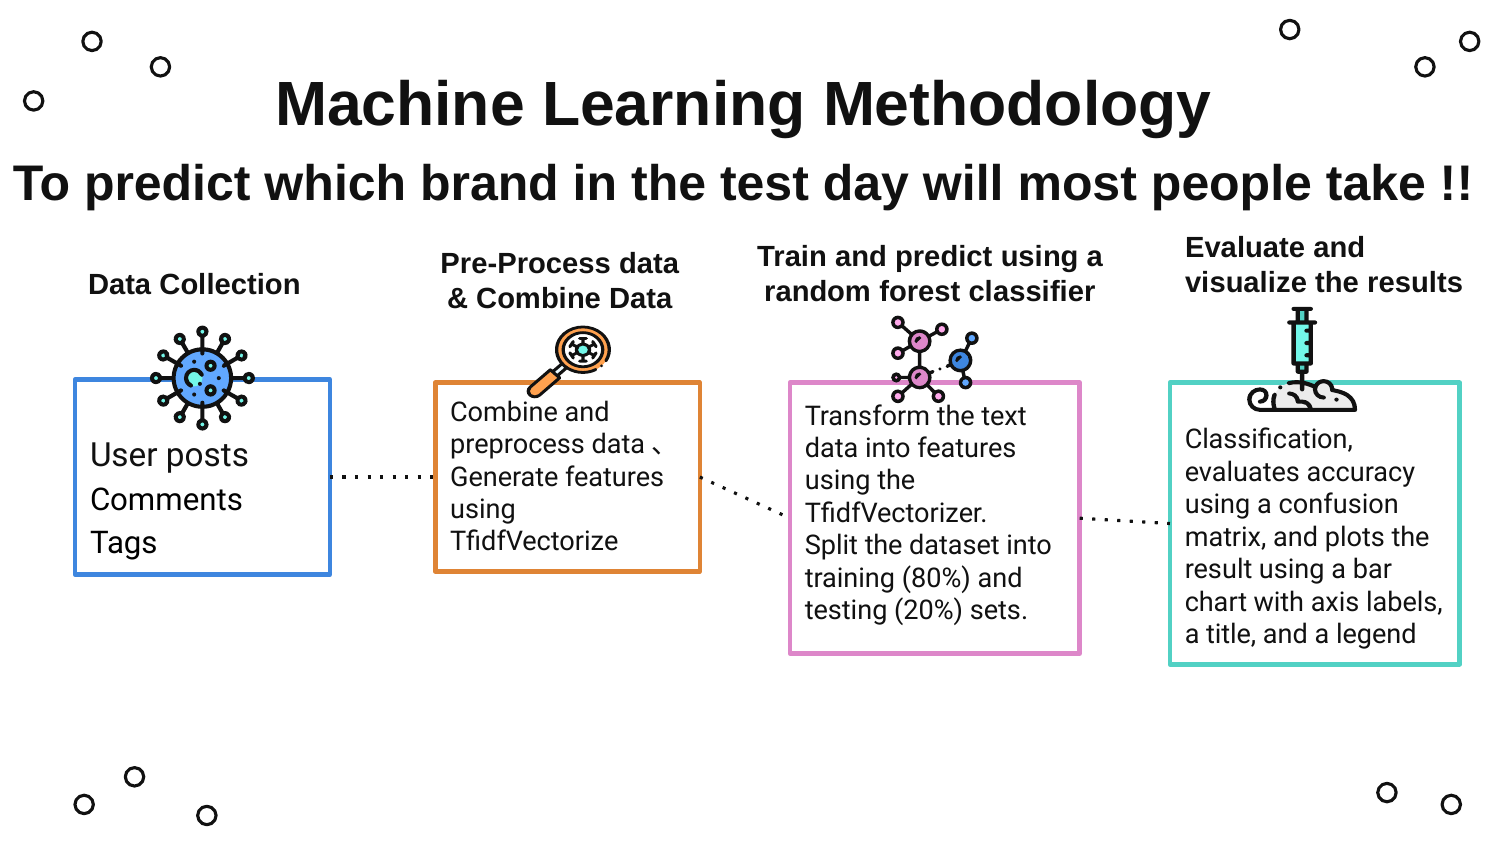

# Machine Learning Methodology
To predict which brand in the test day will most people take !!
Train and predict using a random forest classifier
Evaluate and visualize the results
Data Collection
Pre-Process data
& Combine Data

User posts
Comments
Tags
Combine and preprocess data、Generate features using TfidfVectorize
Transform the text data into features using the TfidfVectorizer.
Split the dataset into training (80%) and testing (20%) sets.

Classification, evaluates accuracy using a confusion matrix, and plots the result using a bar chart with axis labels, a title, and a legend